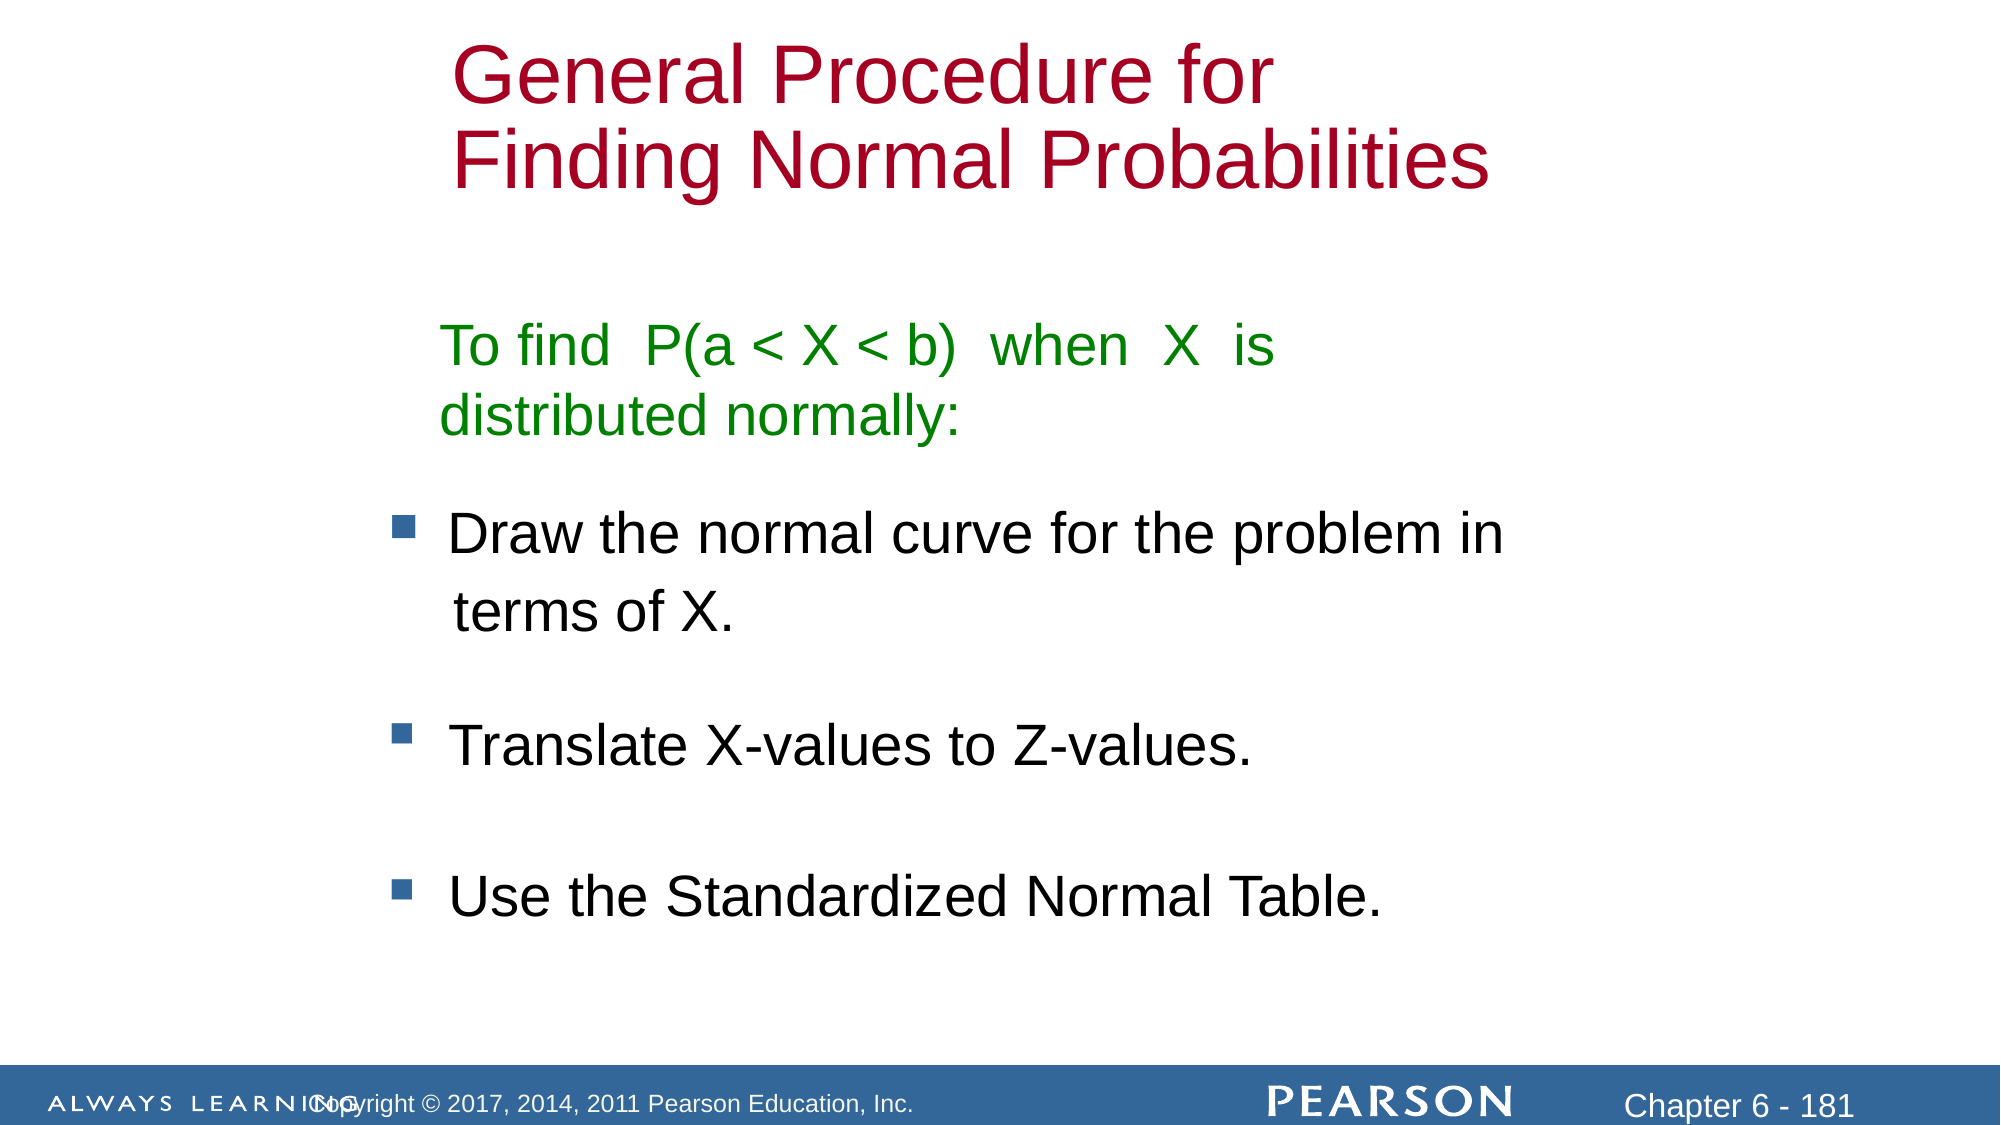

General Procedure for Finding Normal Probabilities
To find  P(a < X < b)  when  X  is distributed normally:
  Draw the normal curve for the problem in
    terms of X.

  Translate X-values to Z-values.

  Use the Standardized Normal Table.